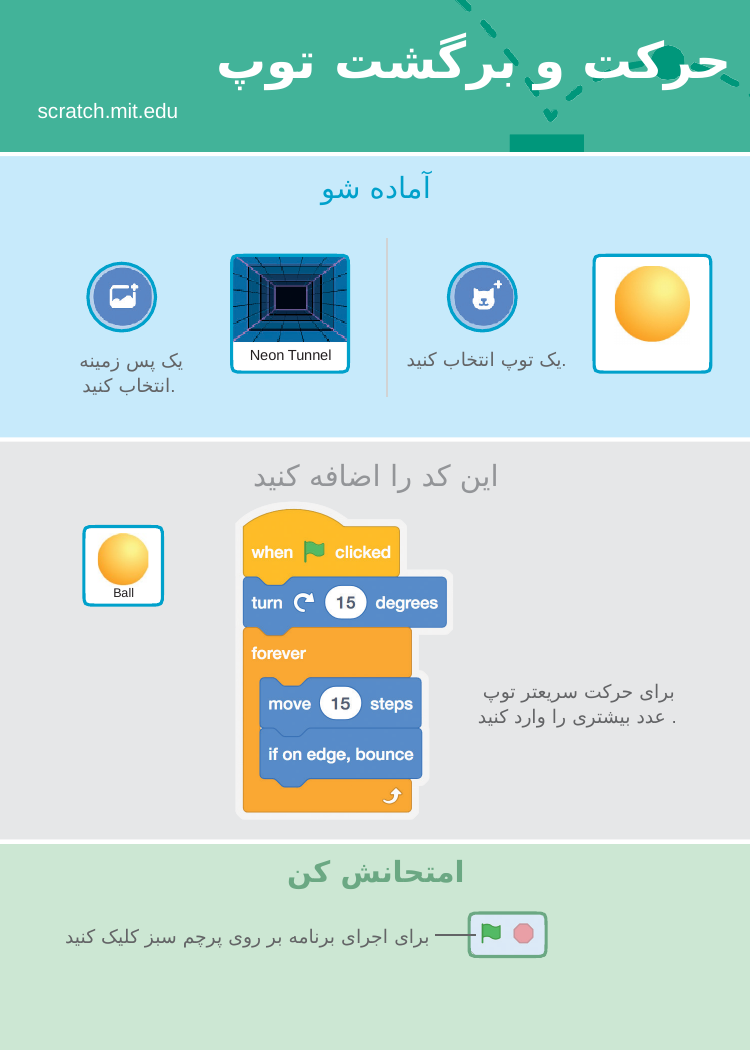

# حرکت و برگشت توپ
scratch.mit.edu

آماده شو

یک پس زمینه انتخاب کنید.
Neon Tunnel
یک توپ انتخاب کنید.

این کد را اضافه کنید

Ball
 	 برای حرکت سریعتر توپ
 عدد بیشتری را وارد کنید.

امتحانش کن

برای اجرای برنامه بر روی پرچم سبز کلیک کنید